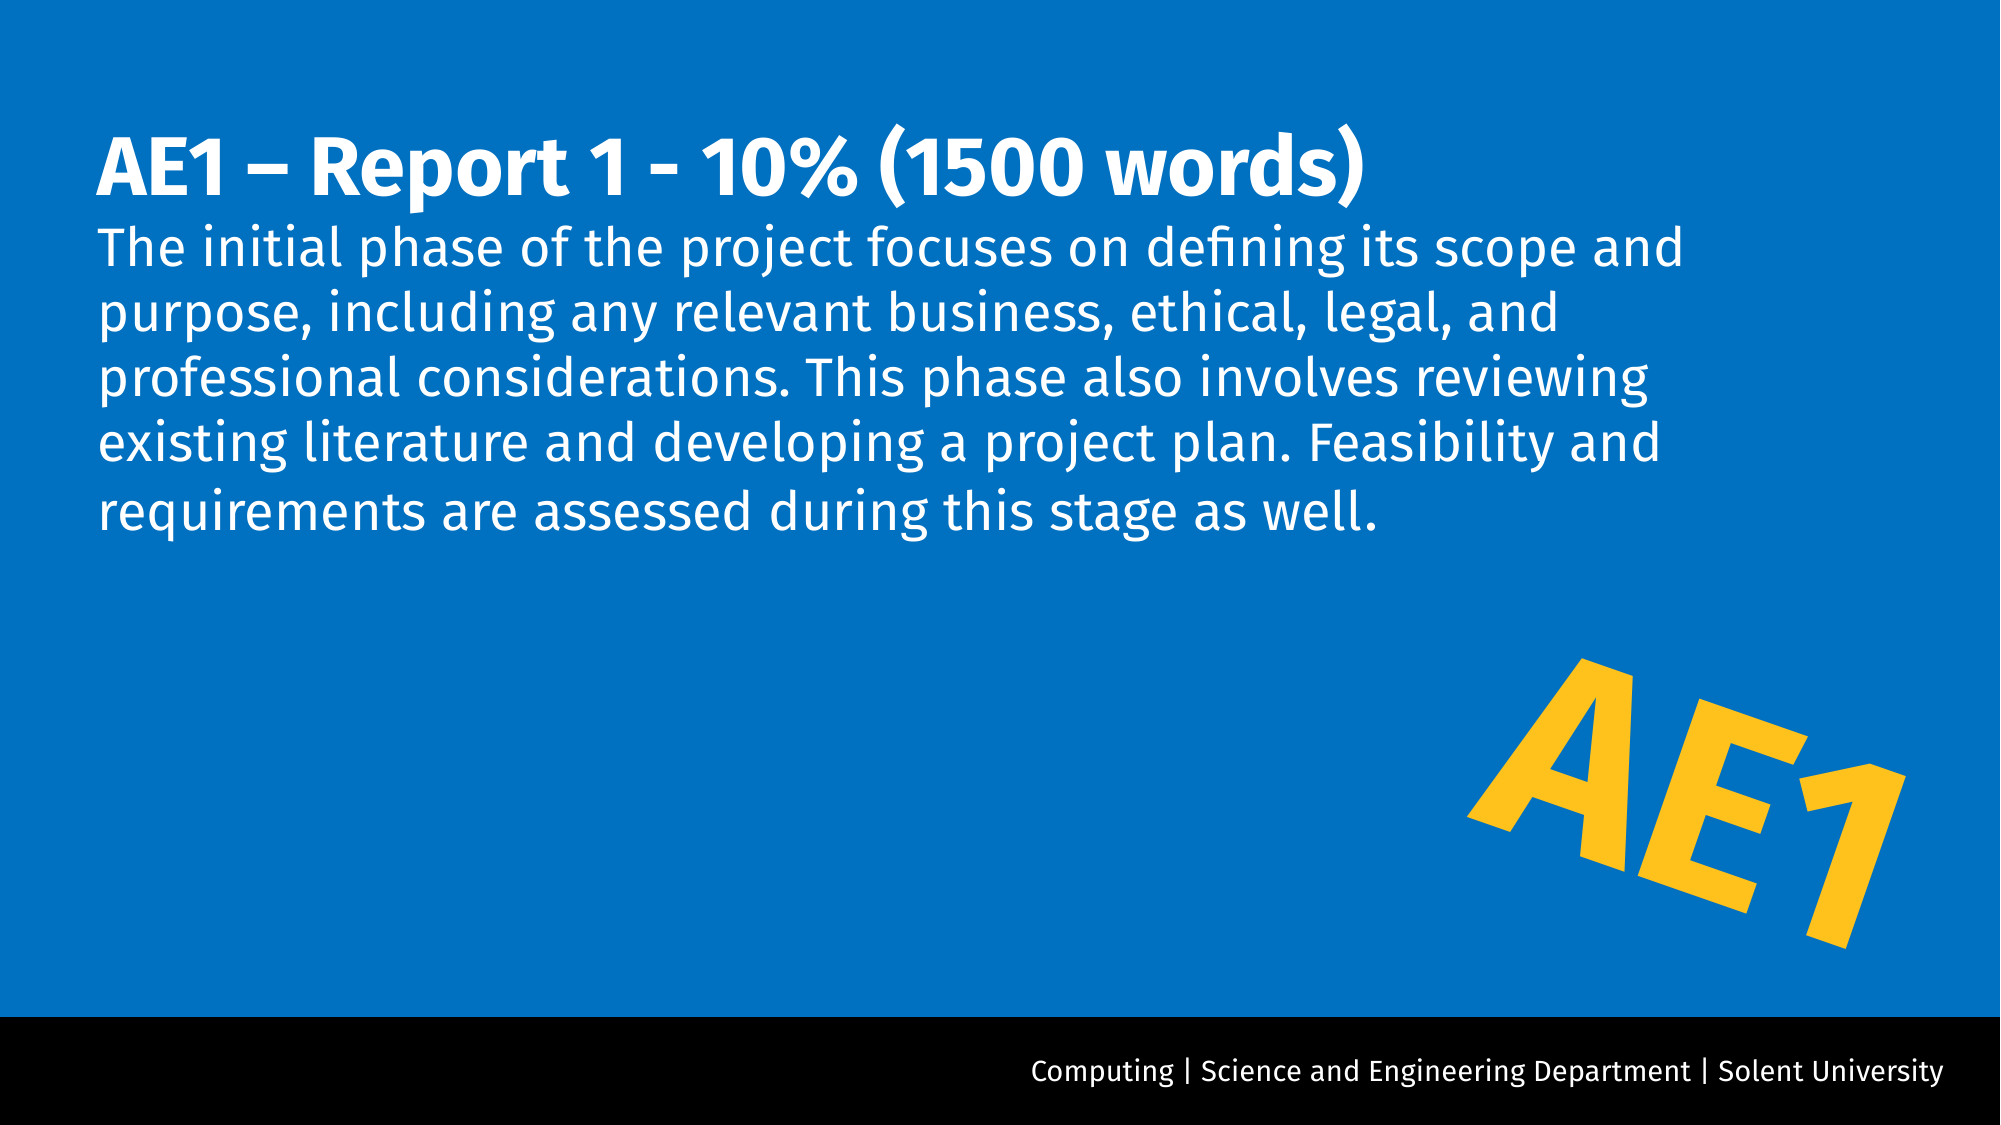

AE1 – Report 1 - 10% (1500 words)
The initial phase of the project focuses on defining its scope and purpose, including any relevant business, ethical, legal, and professional considerations. This phase also involves reviewing existing literature and developing a project plan. Feasibility and requirements are assessed during this stage as well.
AE1